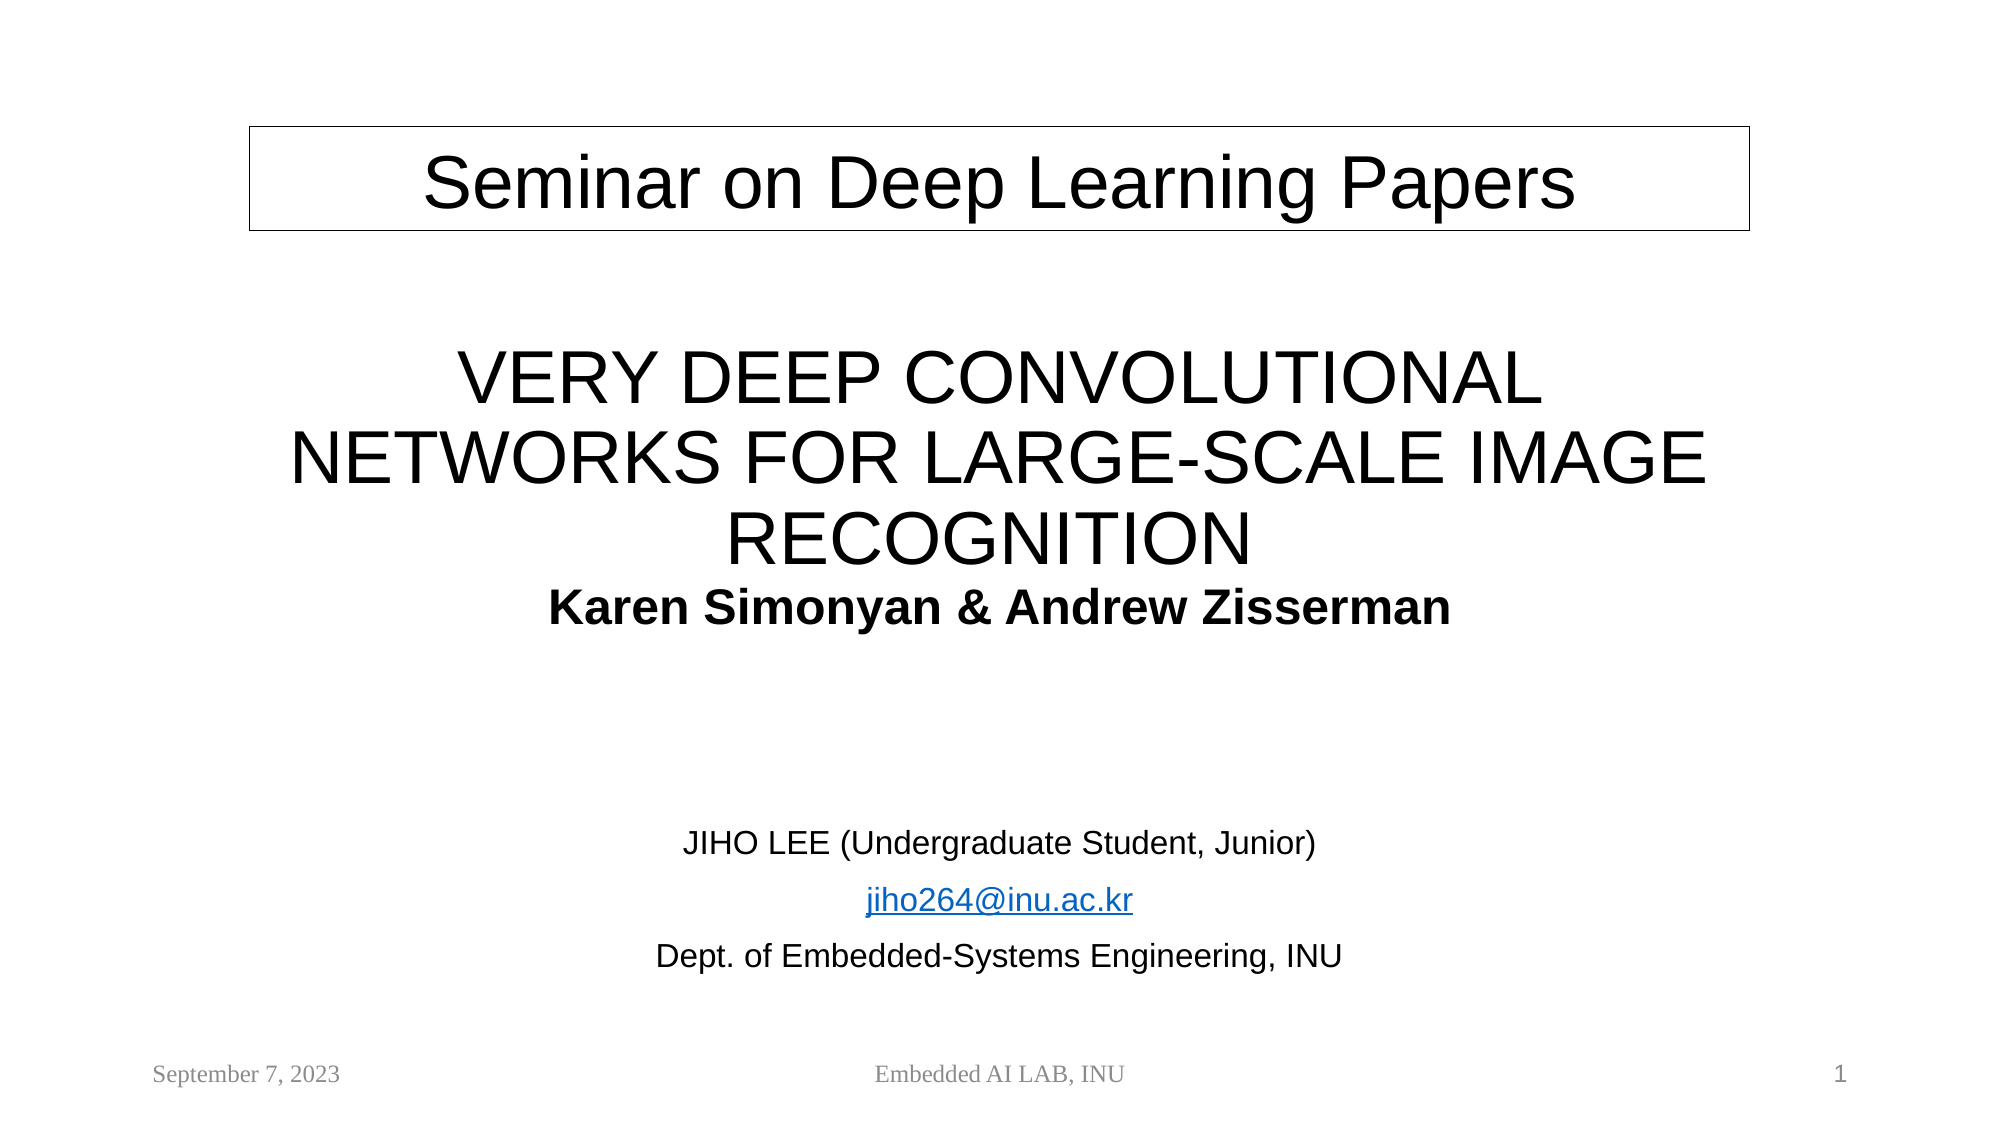

Seminar on Deep Learning Papers
# VERY DEEP CONVOLUTIONAL NETWORKS FOR LARGE-SCALE IMAGE RECOGNITION Karen Simonyan & Andrew Zisserman
JIHO LEE (Undergraduate Student, Junior)
jiho264@inu.ac.kr
Dept. of Embedded-Systems Engineering, INU
September 7, 2023
Embedded AI LAB, INU
1